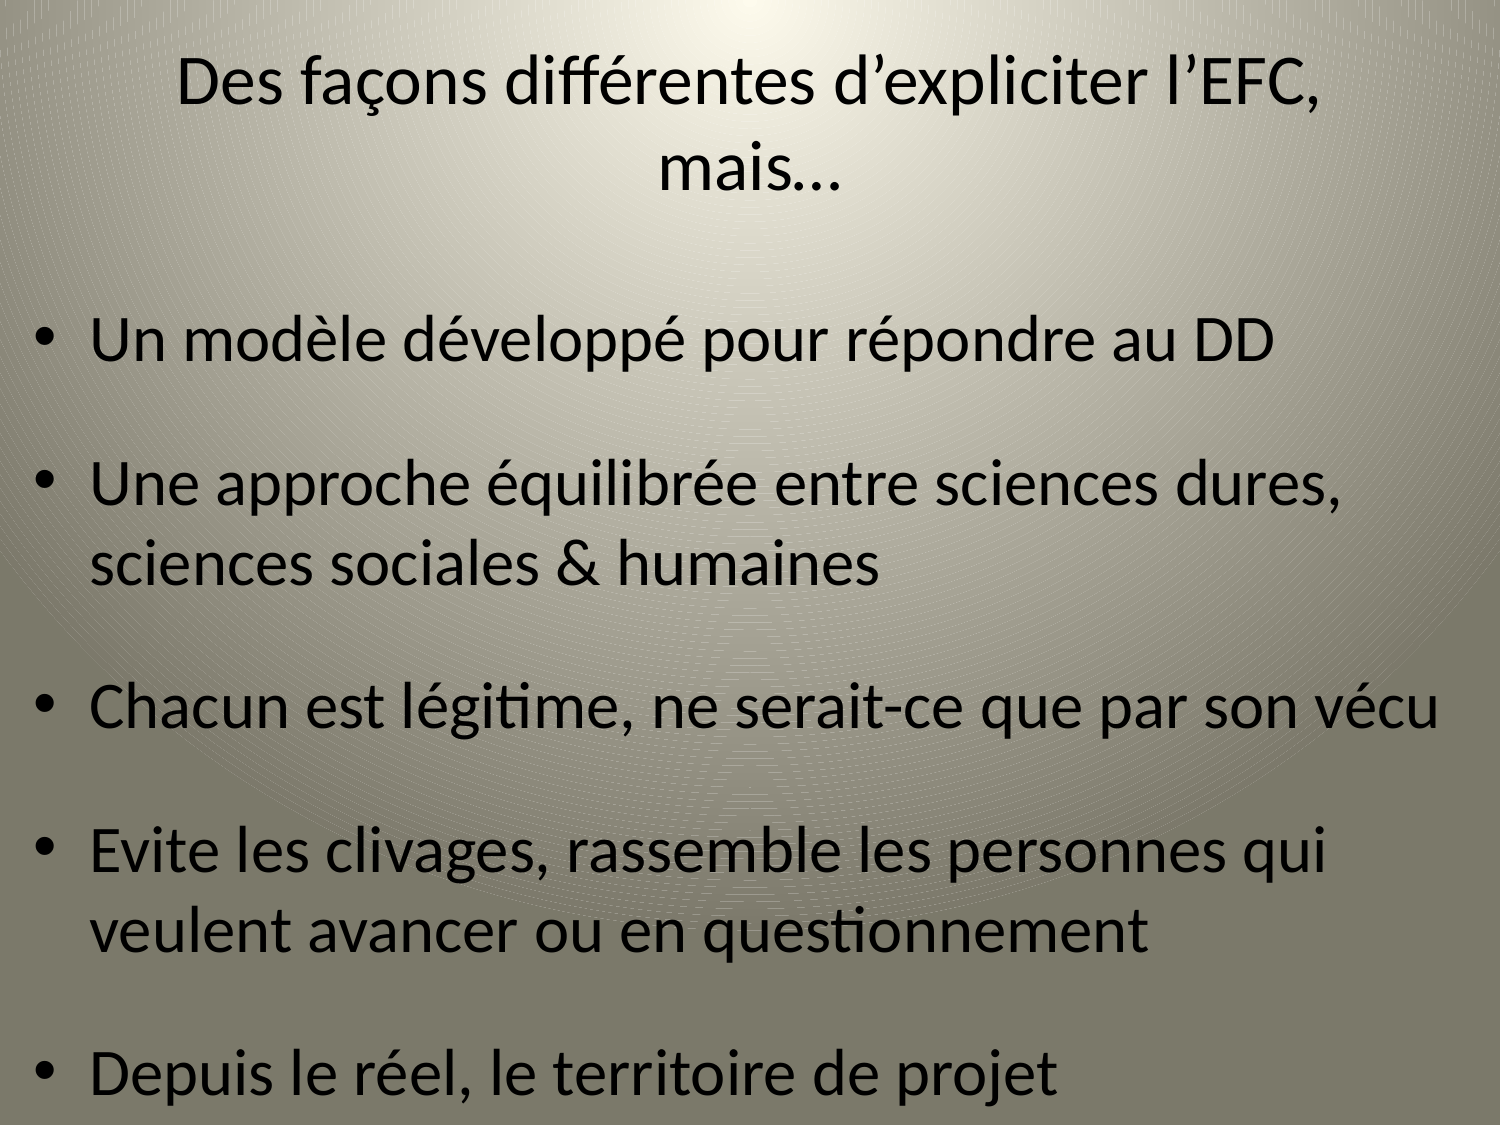

# Des façons différentes d’expliciter l’EFC, mais…
Un modèle développé pour répondre au DD
Une approche équilibrée entre sciences dures, sciences sociales & humaines
Chacun est légitime, ne serait-ce que par son vécu
Evite les clivages, rassemble les personnes qui veulent avancer ou en questionnement
Depuis le réel, le territoire de projet